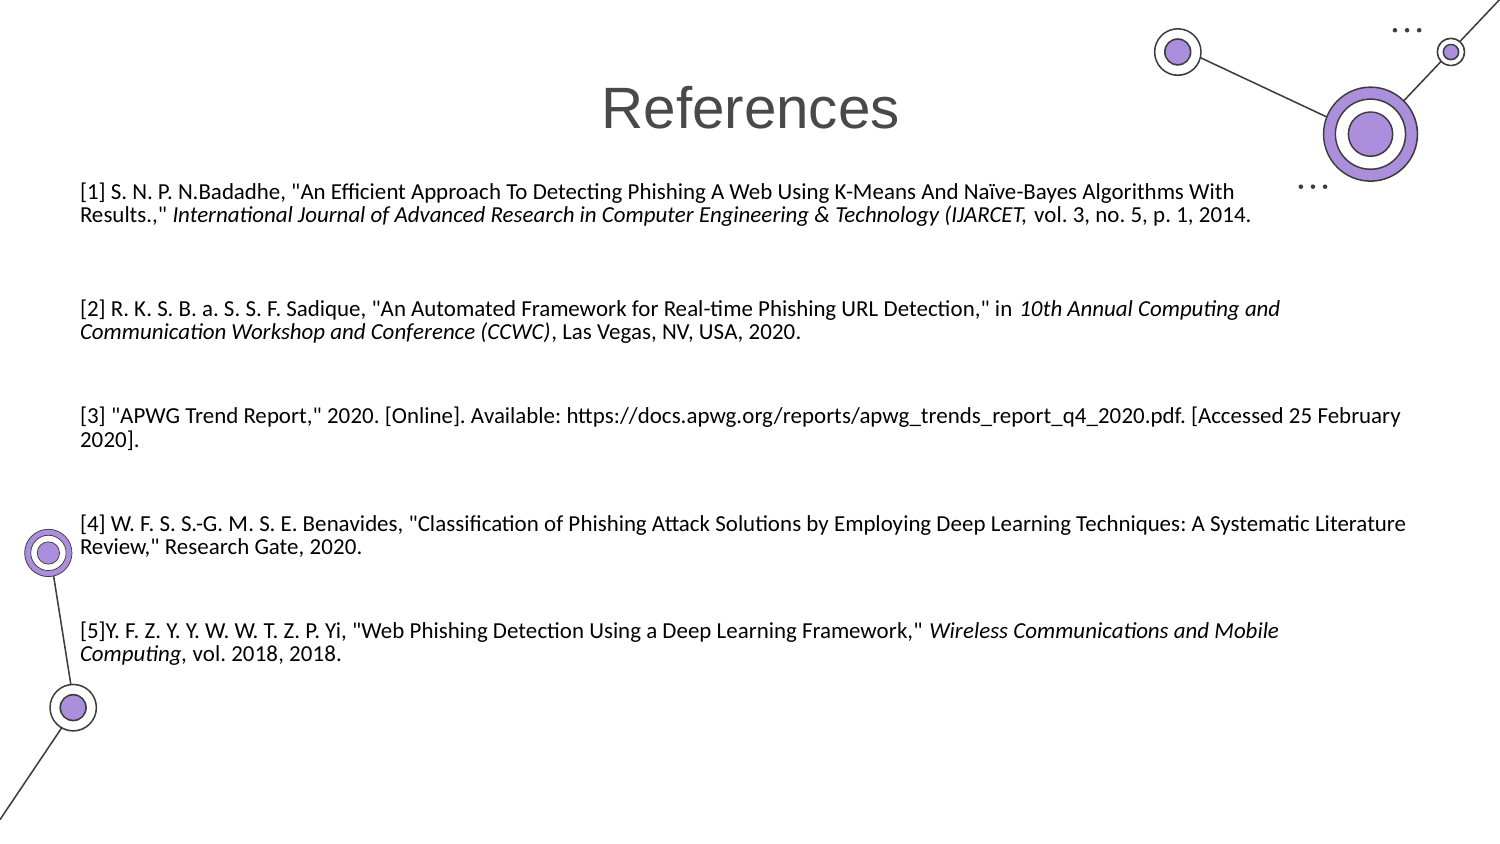

# References
| ​[1] S. N. P. N.Badadhe, "An Efficient Approach To Detecting Phishing A Web Using K-Means And Naïve-Bayes Algorithms With Results.," International Journal of Advanced Research in Computer Engineering & Technology (IJARCET, vol. 3, no. 5, p. 1, 2014. |
| --- |
| ​[2] R. K. S. B. a. S. S. F. Sadique, "An Automated Framework for Real-time Phishing URL Detection," in 10th Annual Computing and Communication Workshop and Conference (CCWC), Las Vegas, NV, USA, 2020. |
| [3] ​"APWG Trend Report," 2020. [Online]. Available: https://docs.apwg.org/reports/apwg\_trends\_report\_q4\_2020.pdf. [Accessed 25 February 2020]. |
| ​[4] W. F. S. S.-G. M. S. E. Benavides, "Classification of Phishing Attack Solutions by Employing Deep Learning Techniques: A Systematic Literature Review," Research Gate, 2020. |
| ​[5]Y. F. Z. Y. Y. W. W. T. Z. P. Yi, "Web Phishing Detection Using a Deep Learning Framework," Wireless Communications and Mobile Computing, vol. 2018, 2018. |